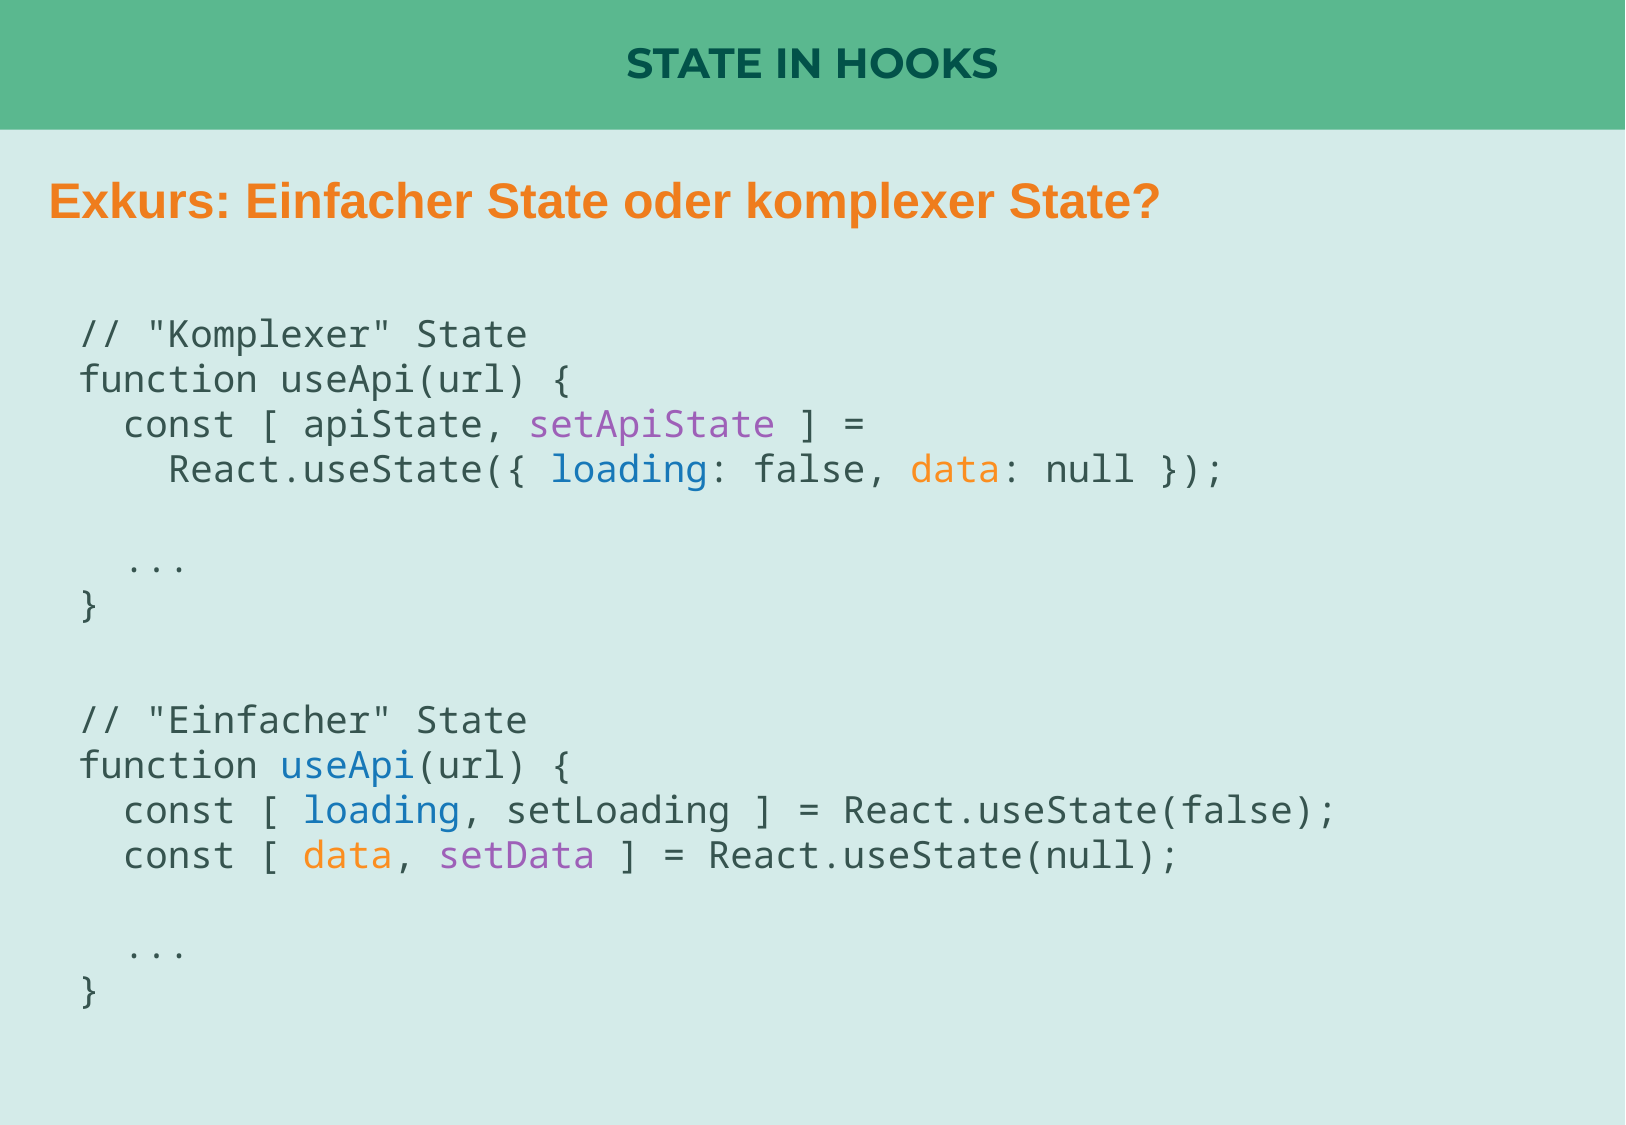

# State in Hooks
Exkurs: Einfacher State oder komplexer State?
// "Komplexer" State
function useApi(url) {
  const [ apiState, setApiState ] =
    React.useState({ loading: false, data: null });

  ...
}
// "Einfacher" State
function useApi(url) {
  const [ loading, setLoading ] = React.useState(false);
  const [ data, setData ] = React.useState(null);

  ...
}